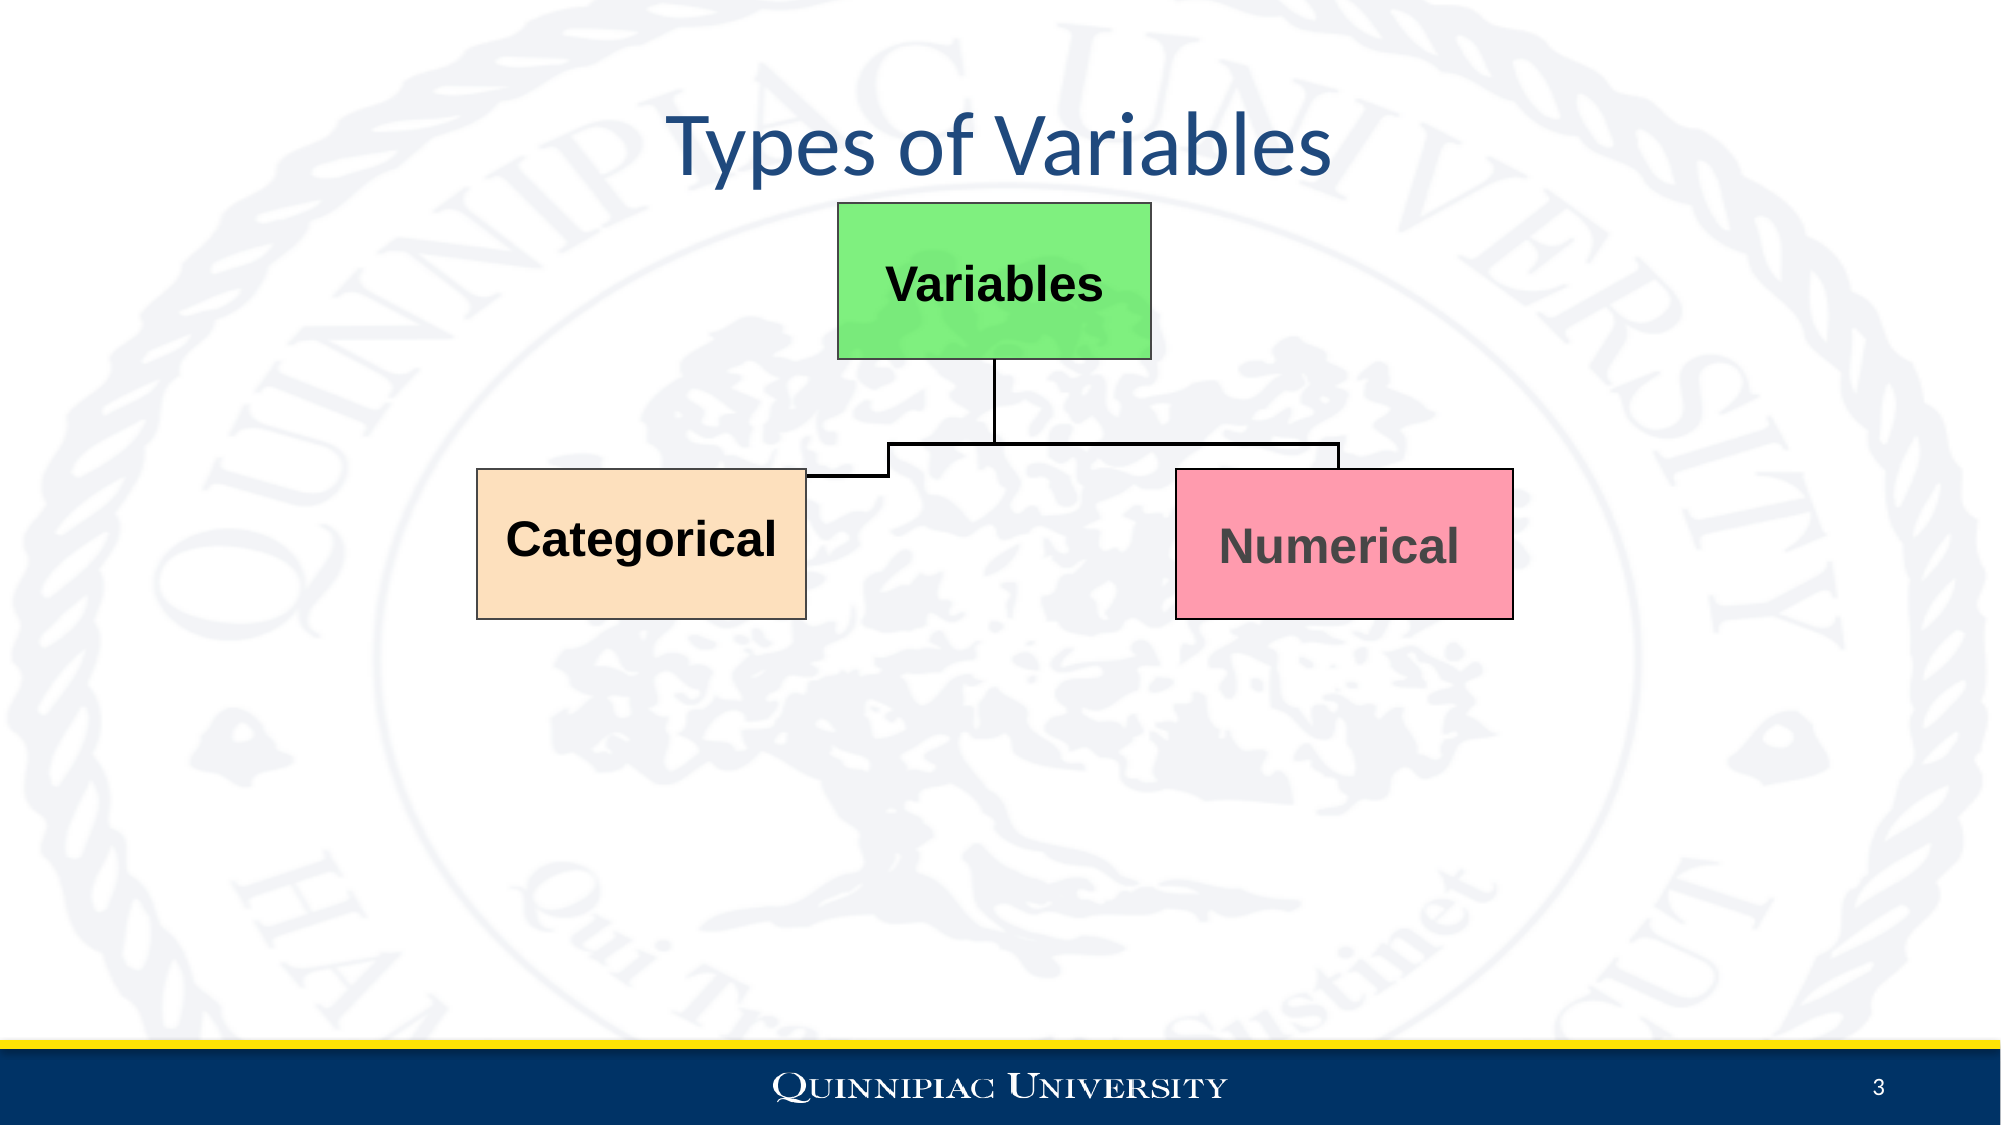

# Types of Variables
Variables

Categorical

Numerical

3